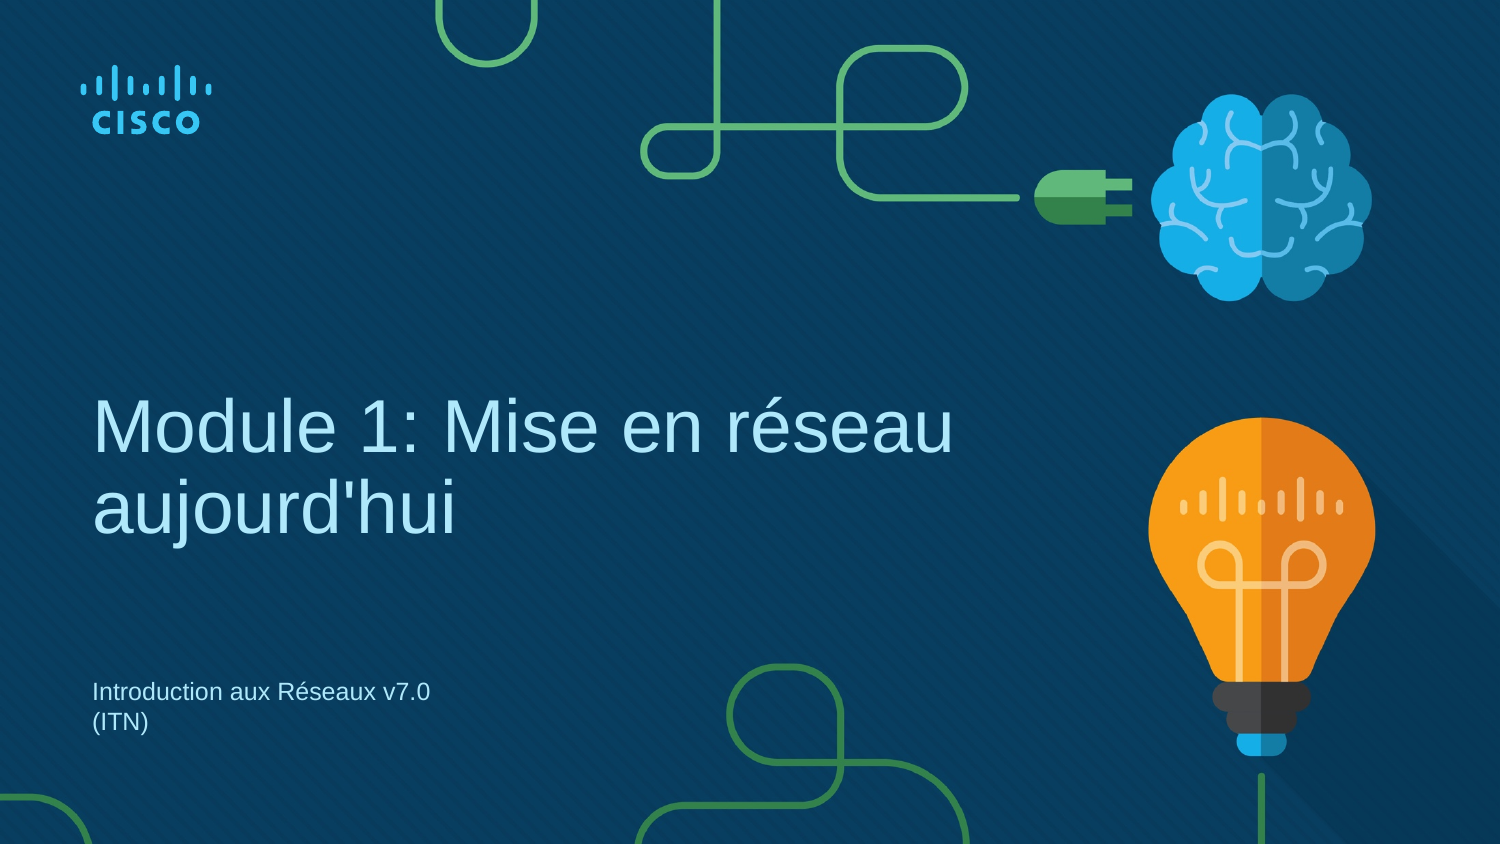

# Module 1: Mise en réseau aujourd'hui
Introduction aux Réseaux v7.0 (ITN)